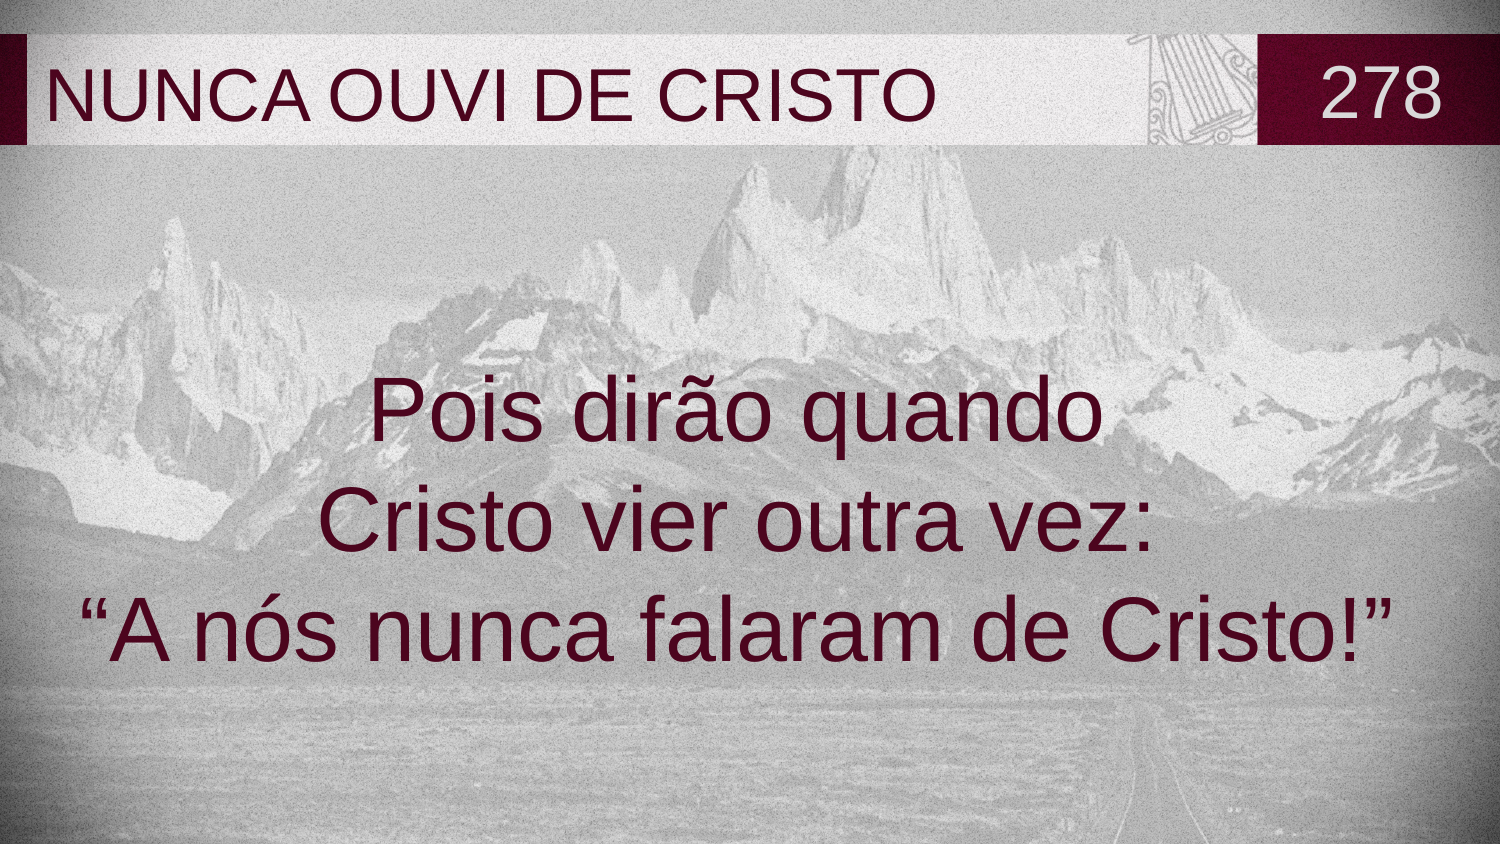

# NUNCA OUVI DE CRISTO
278
Pois dirão quando
Cristo vier outra vez:
“A nós nunca falaram de Cristo!”